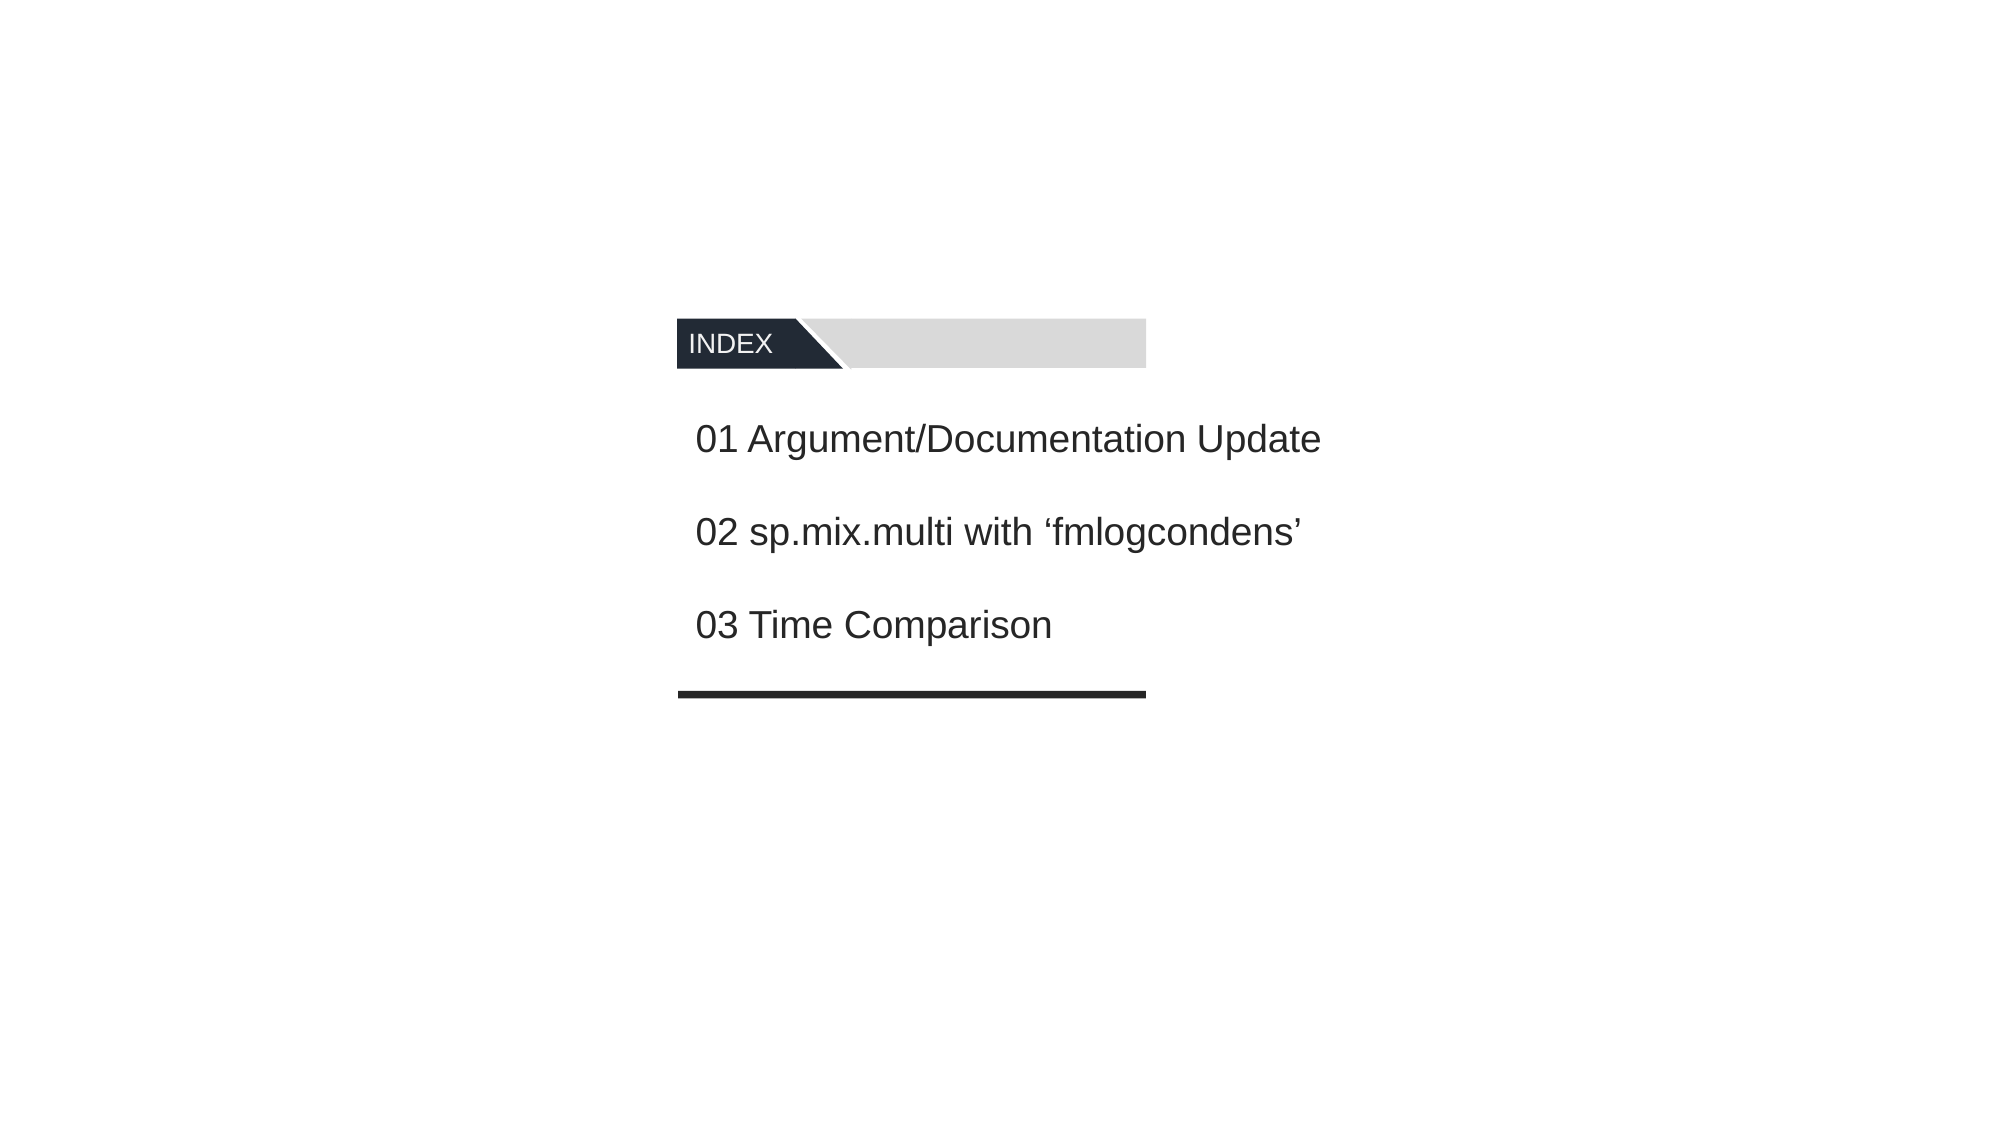

INDEX

01 Argument/Documentation Update

02 sp.mix.multi with ‘fmlogcondens’

03 Time Comparison